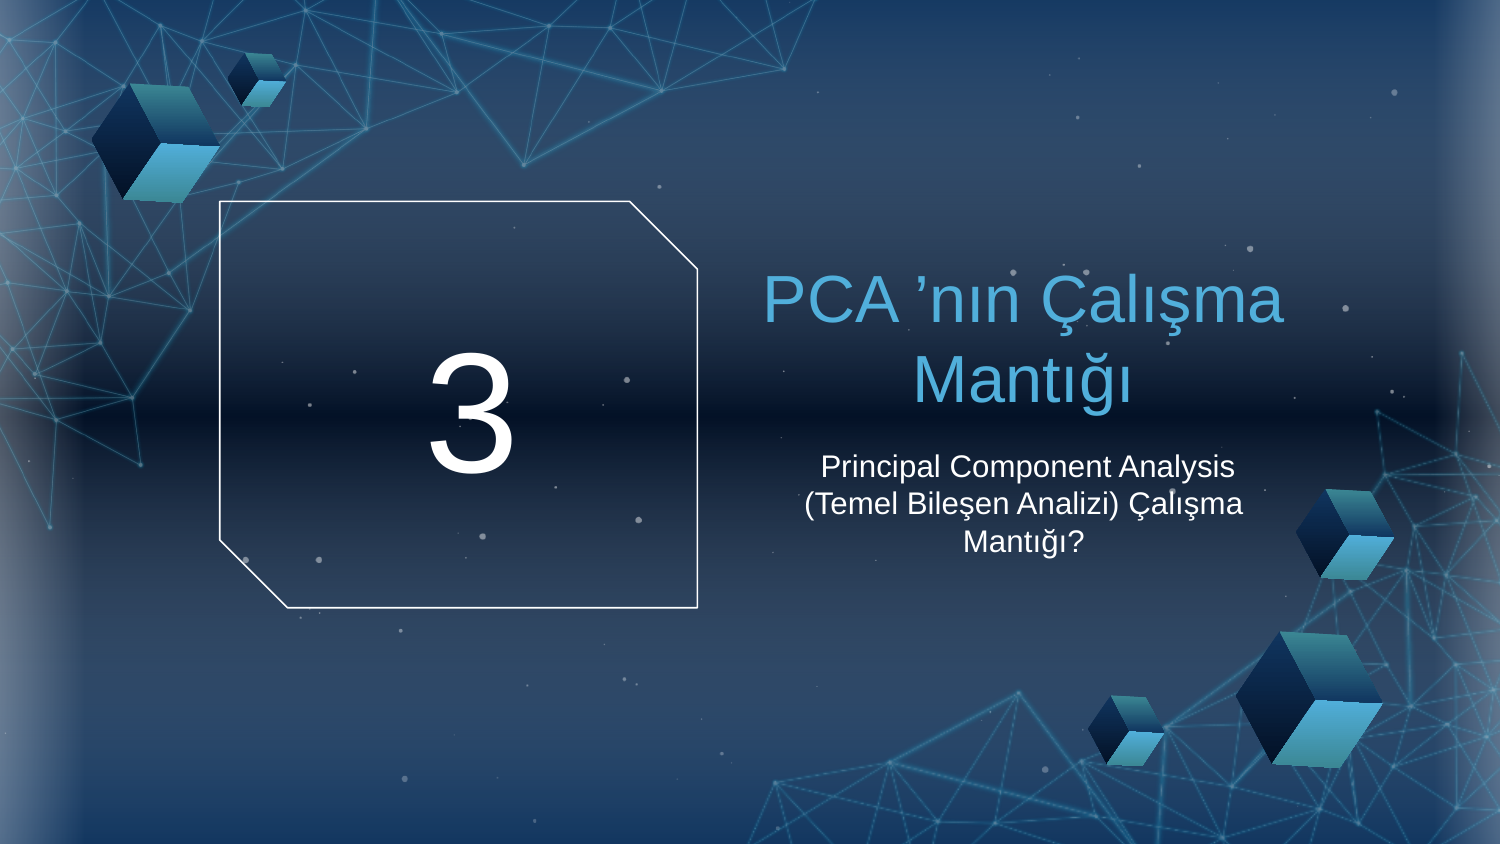

# PCA ’nın Çalışma Mantığı
3
 Principal Component Analysis
(Temel Bileşen Analizi) Çalışma Mantığı?